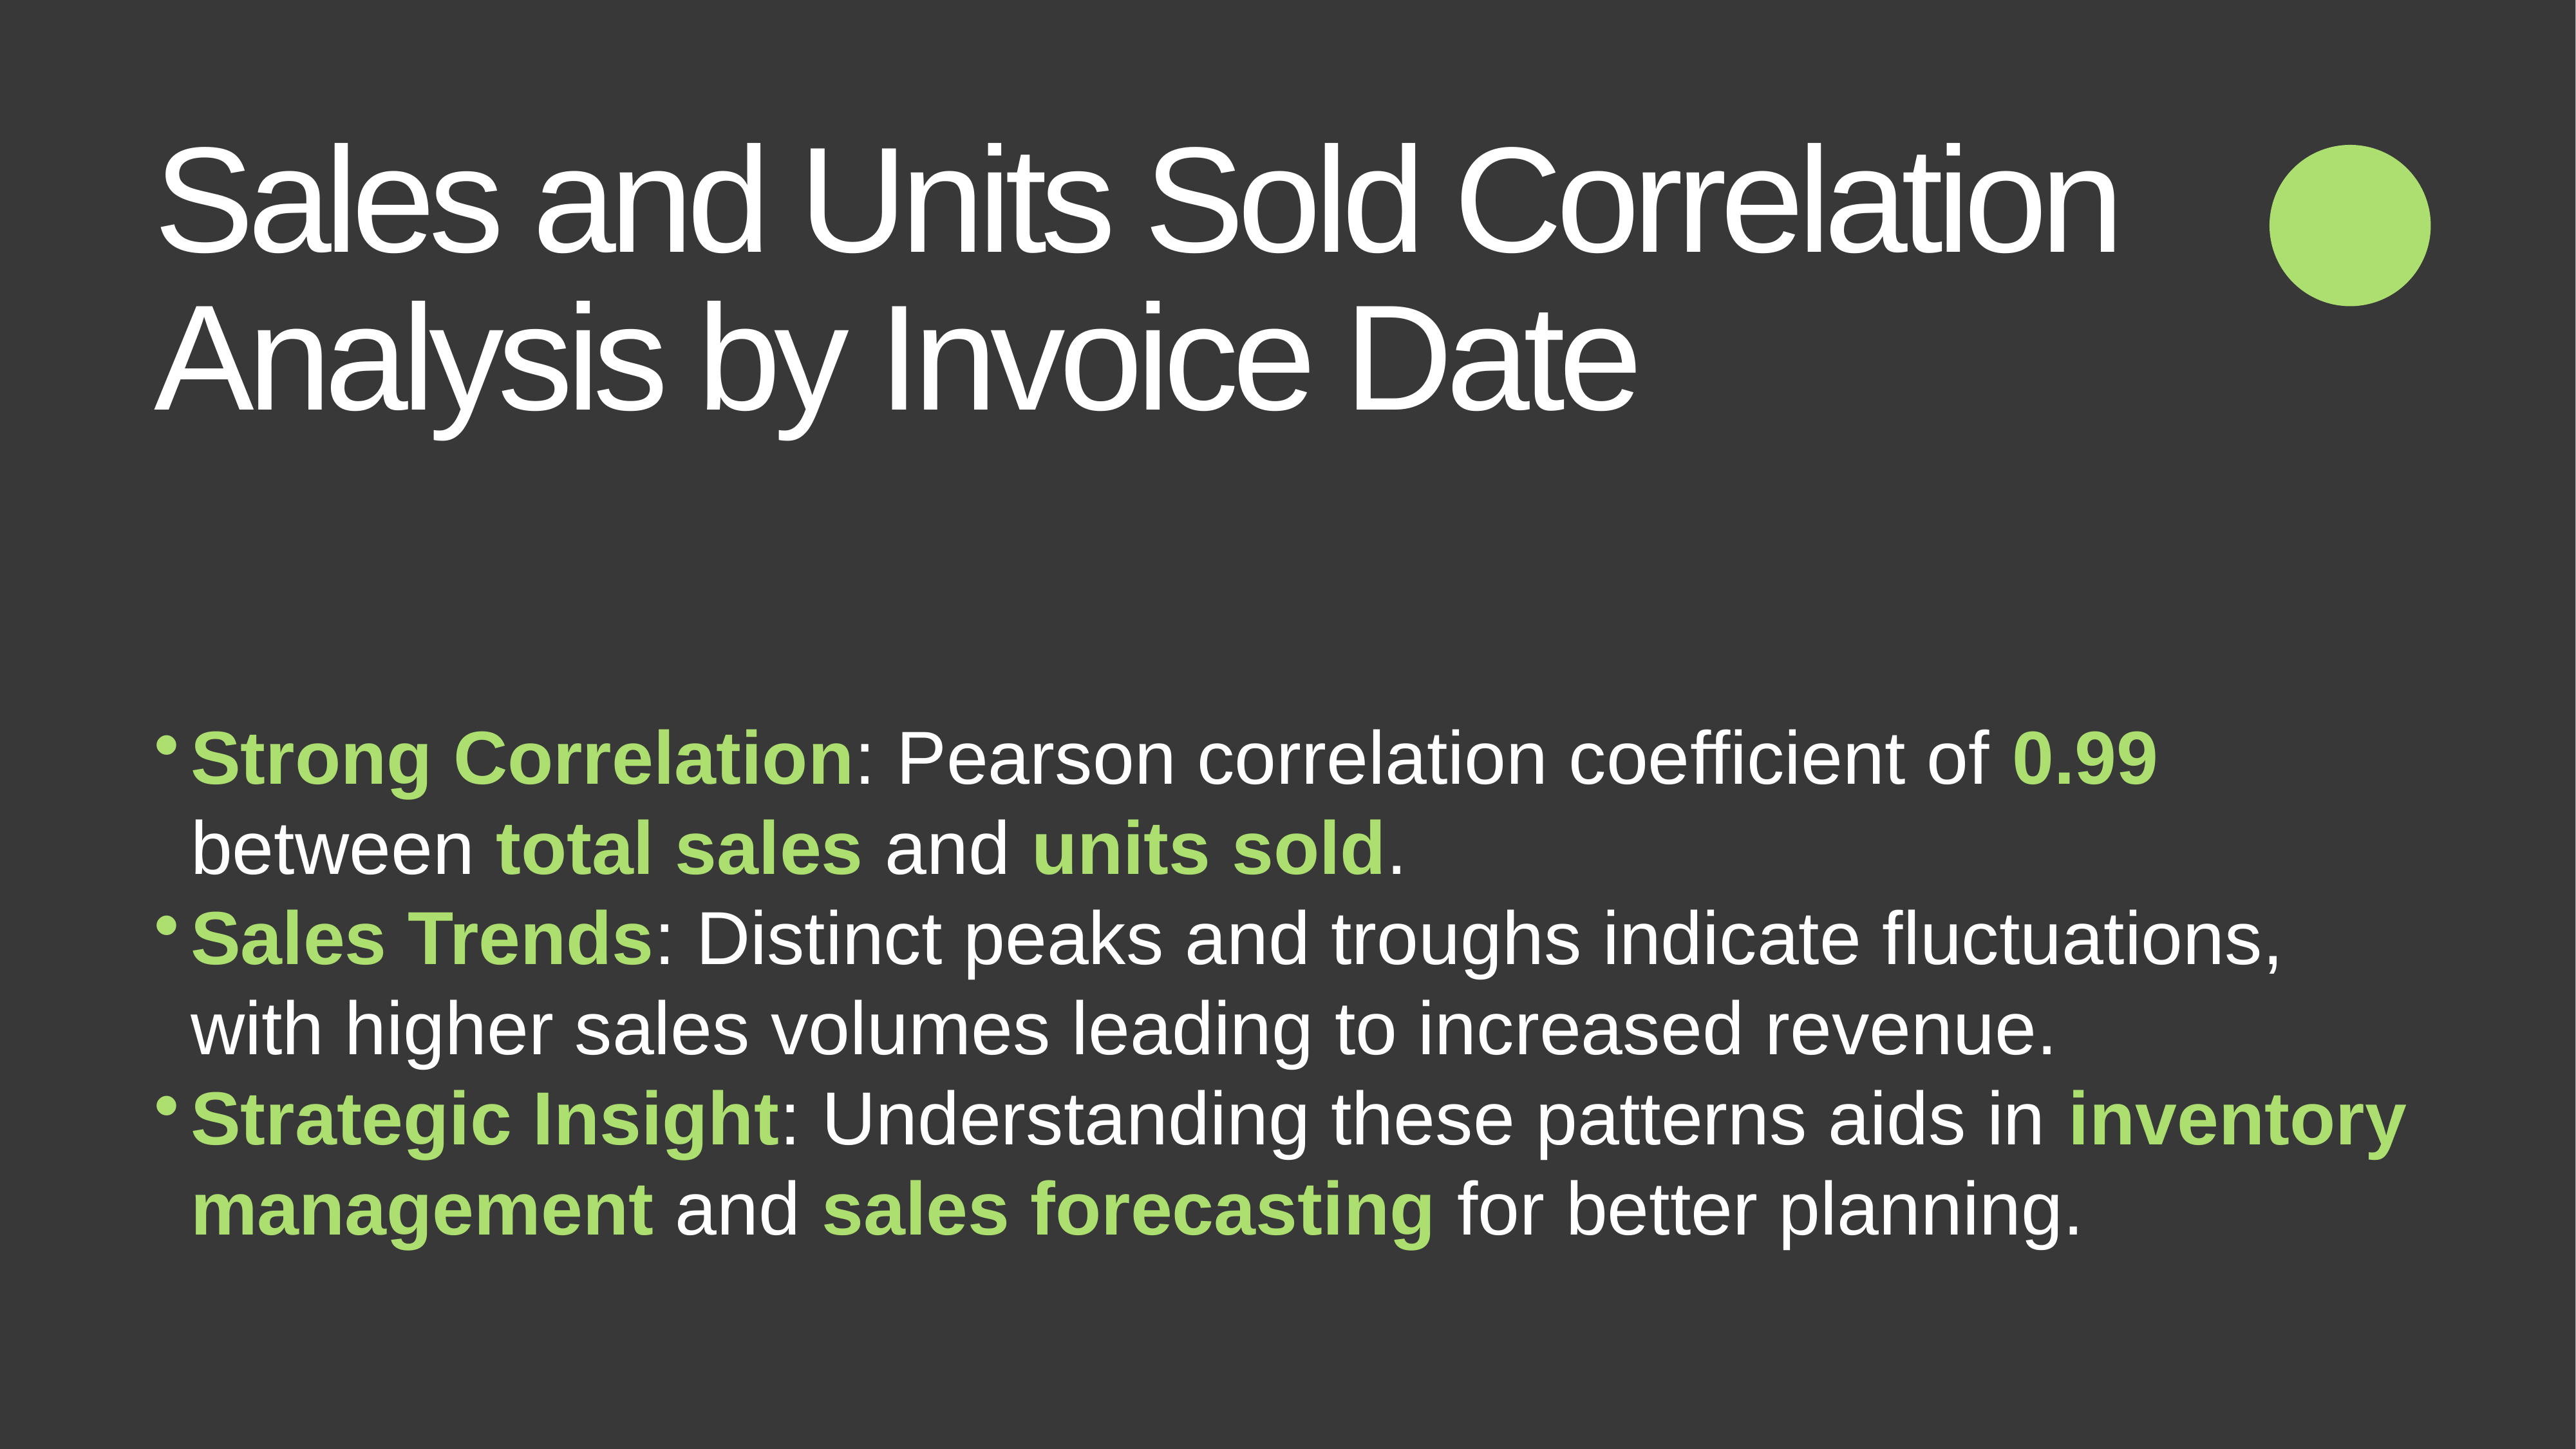

Sales and Units Sold Correlation Analysis by Invoice Date

Strong Correlation: Pearson correlation coefficient of 0.99 between total sales and units sold.
Sales Trends: Distinct peaks and troughs indicate fluctuations, with higher sales volumes leading to increased revenue.
Strategic Insight: Understanding these patterns aids in inventory management and sales forecasting for better planning.